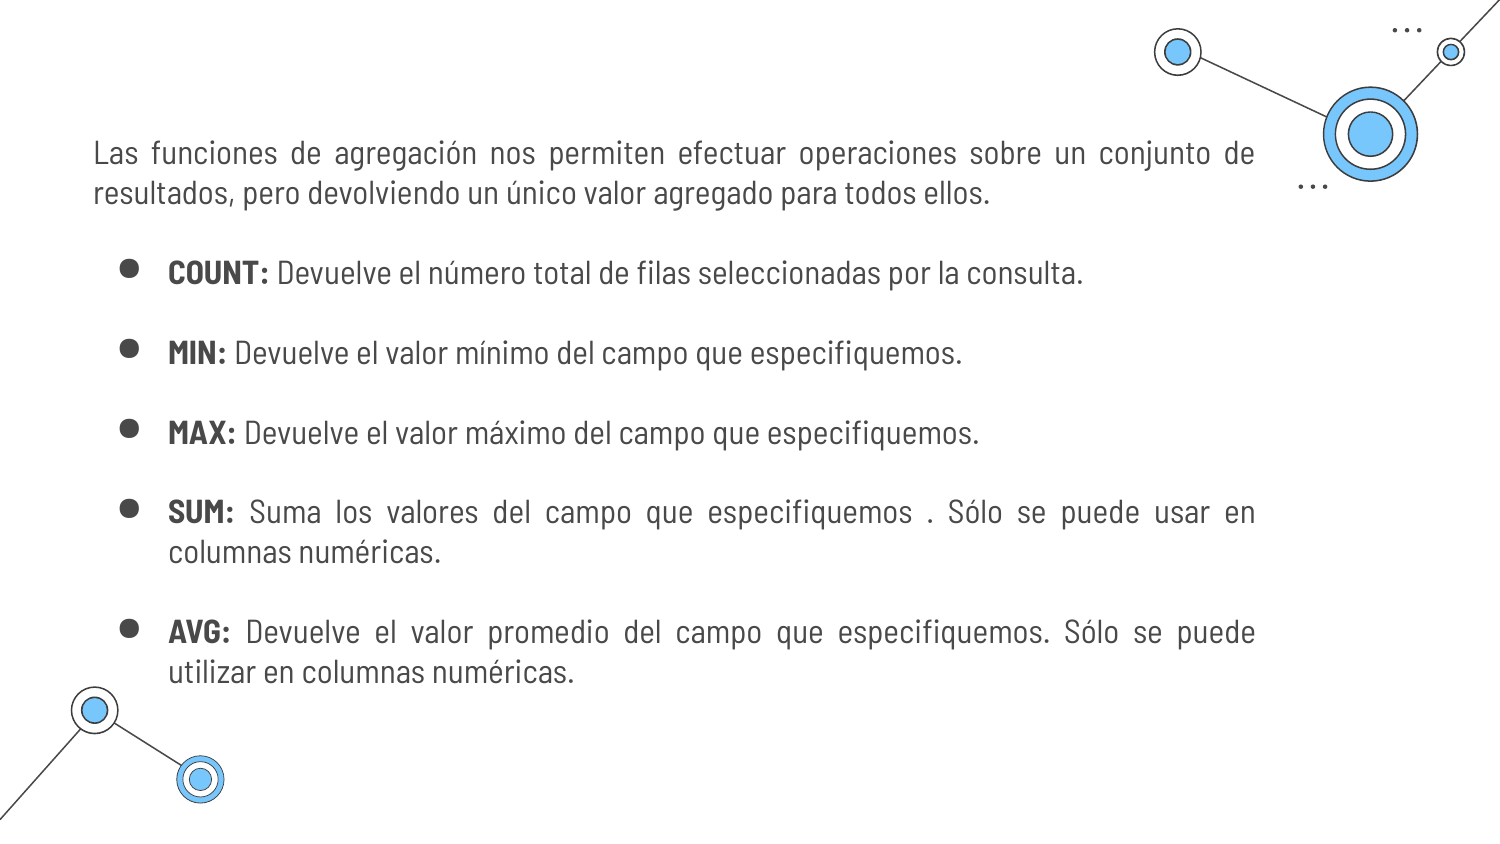

Las funciones de agregación nos permiten efectuar operaciones sobre un conjunto de resultados, pero devolviendo un único valor agregado para todos ellos.

COUNT: Devuelve el número total de filas seleccionadas por la consulta.

MIN: Devuelve el valor mínimo del campo que especifiquemos.

MAX: Devuelve el valor máximo del campo que especifiquemos.

SUM: Suma los valores del campo que especifiquemos . Sólo se puede usar en columnas numéricas.

AVG: Devuelve el valor promedio del campo que especifiquemos. Sólo se puede utilizar en columnas numéricas.